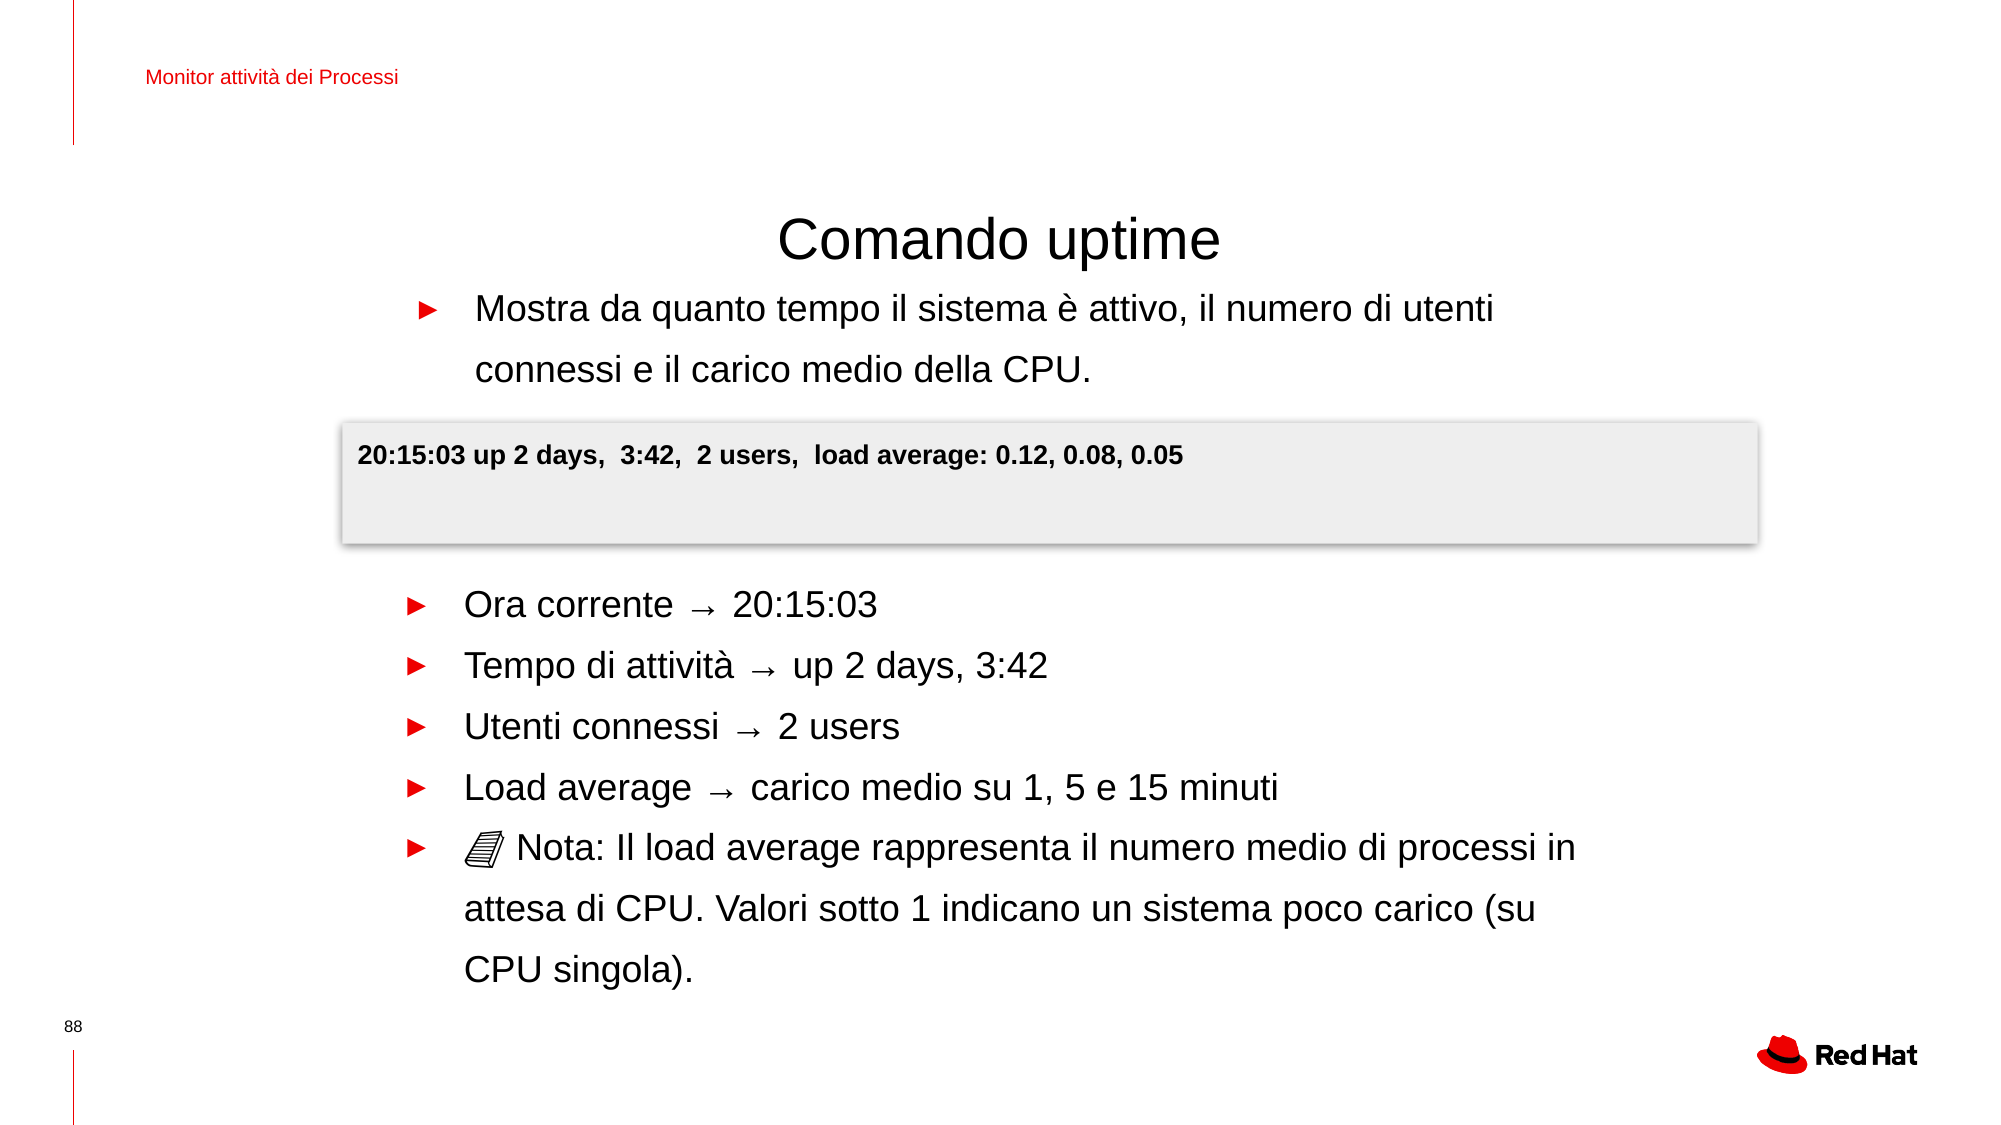

Monitor attività dei Processi
# Comando uptime
Mostra da quanto tempo il sistema è attivo, il numero di utenti connessi e il carico medio della CPU.
20:15:03 up 2 days,  3:42,  2 users,  load average: 0.12, 0.08, 0.05

Ora corrente → 20:15:03
Tempo di attività → up 2 days, 3:42
Utenti connessi → 2 users
Load average → carico medio su 1, 5 e 15 minuti
📘 Nota: Il load average rappresenta il numero medio di processi in attesa di CPU. Valori sotto 1 indicano un sistema poco carico (su CPU singola).
88